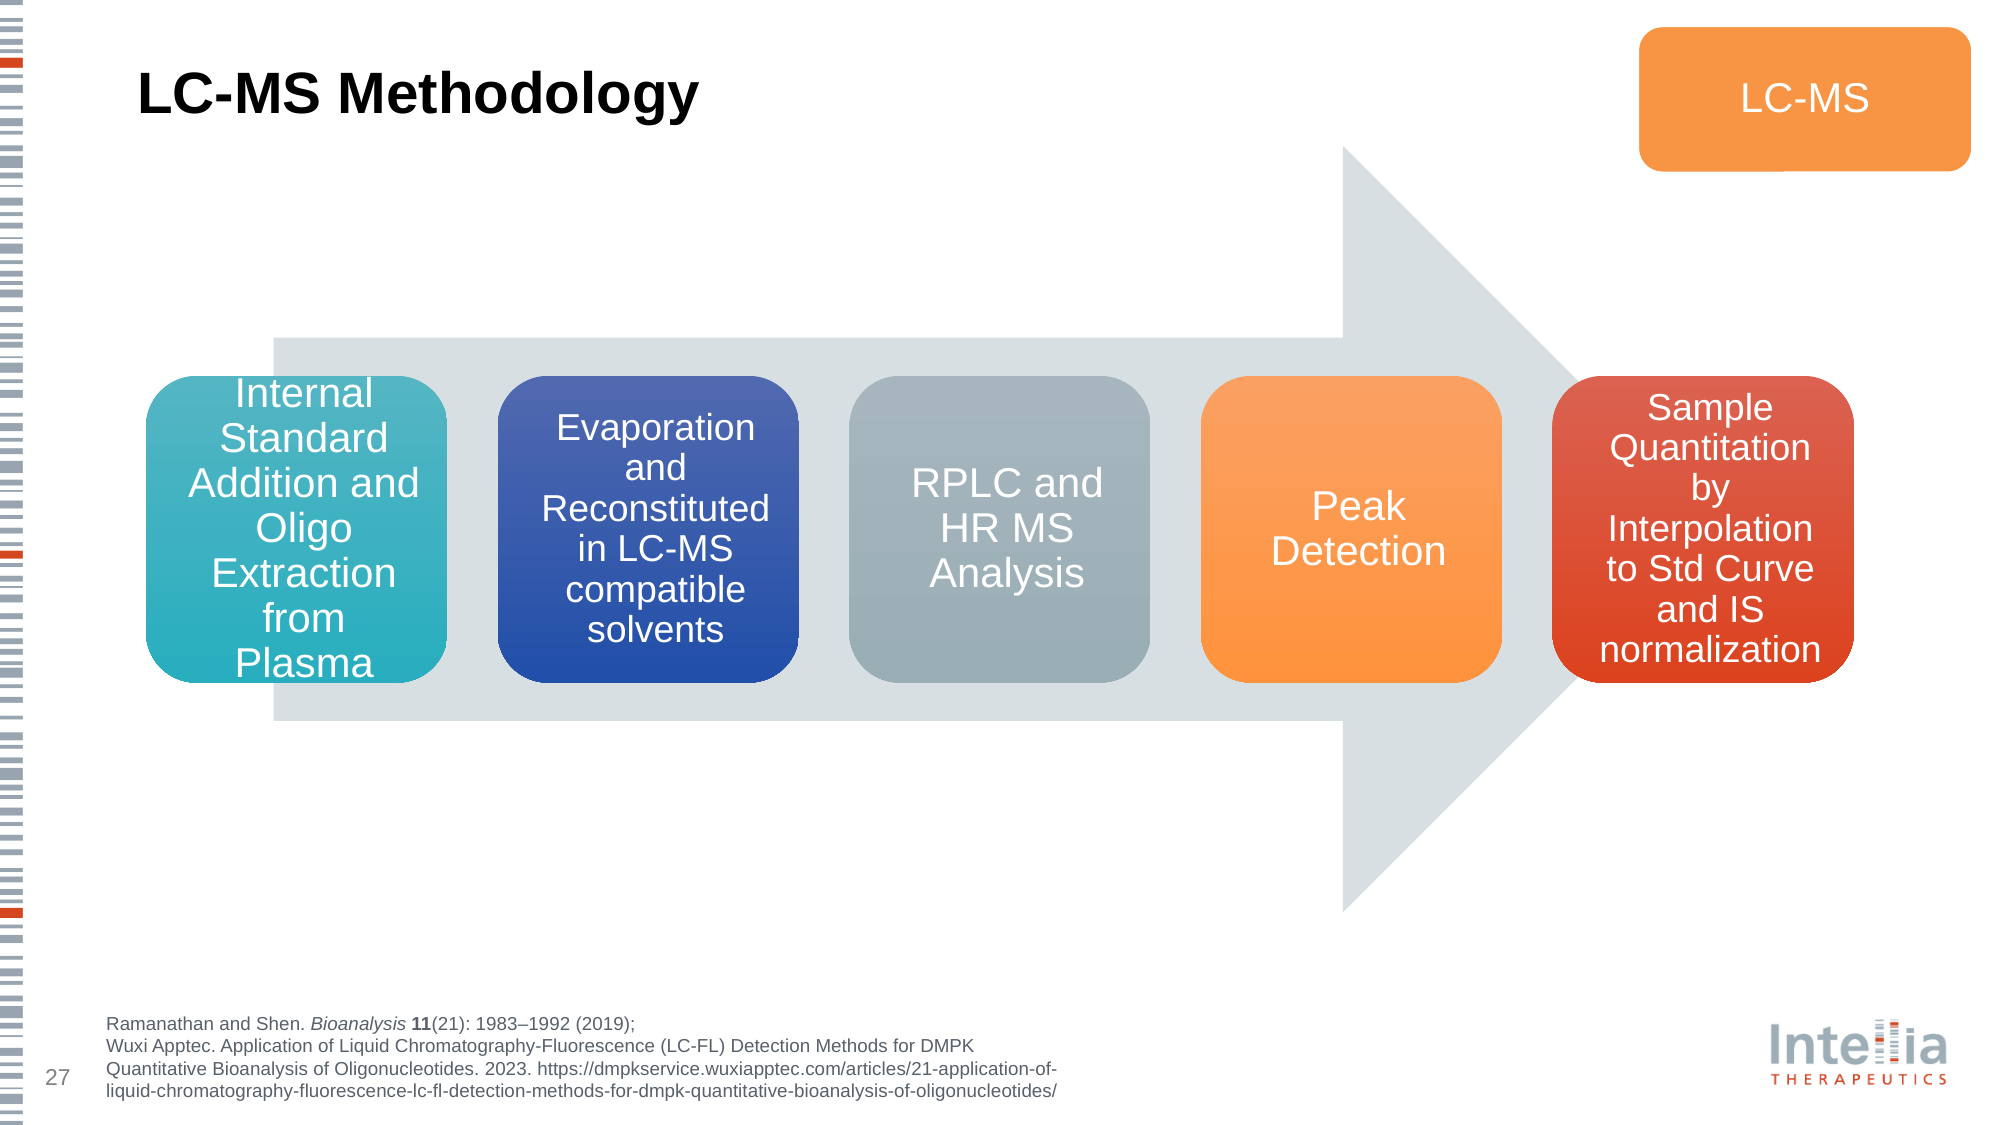

LC-MS
# LC-MS Methodology
Internal Standard Addition and Oligo Extraction from Plasma
Evaporation and Reconstituted in LC-MS compatible solvents
RPLC and HR MS Analysis
Peak Detection
Sample Quantitation by Interpolation to Std Curve and IS normalization
Ramanathan and Shen. Bioanalysis 11(21): 1983–1992 (2019);
Wuxi Apptec. Application of Liquid Chromatography-Fluorescence (LC-FL) Detection Methods for DMPK Quantitative Bioanalysis of Oligonucleotides. 2023. https://dmpkservice.wuxiapptec.com/articles/21-application-of-liquid-chromatography-fluorescence-lc-fl-detection-methods-for-dmpk-quantitative-bioanalysis-of-oligonucleotides/